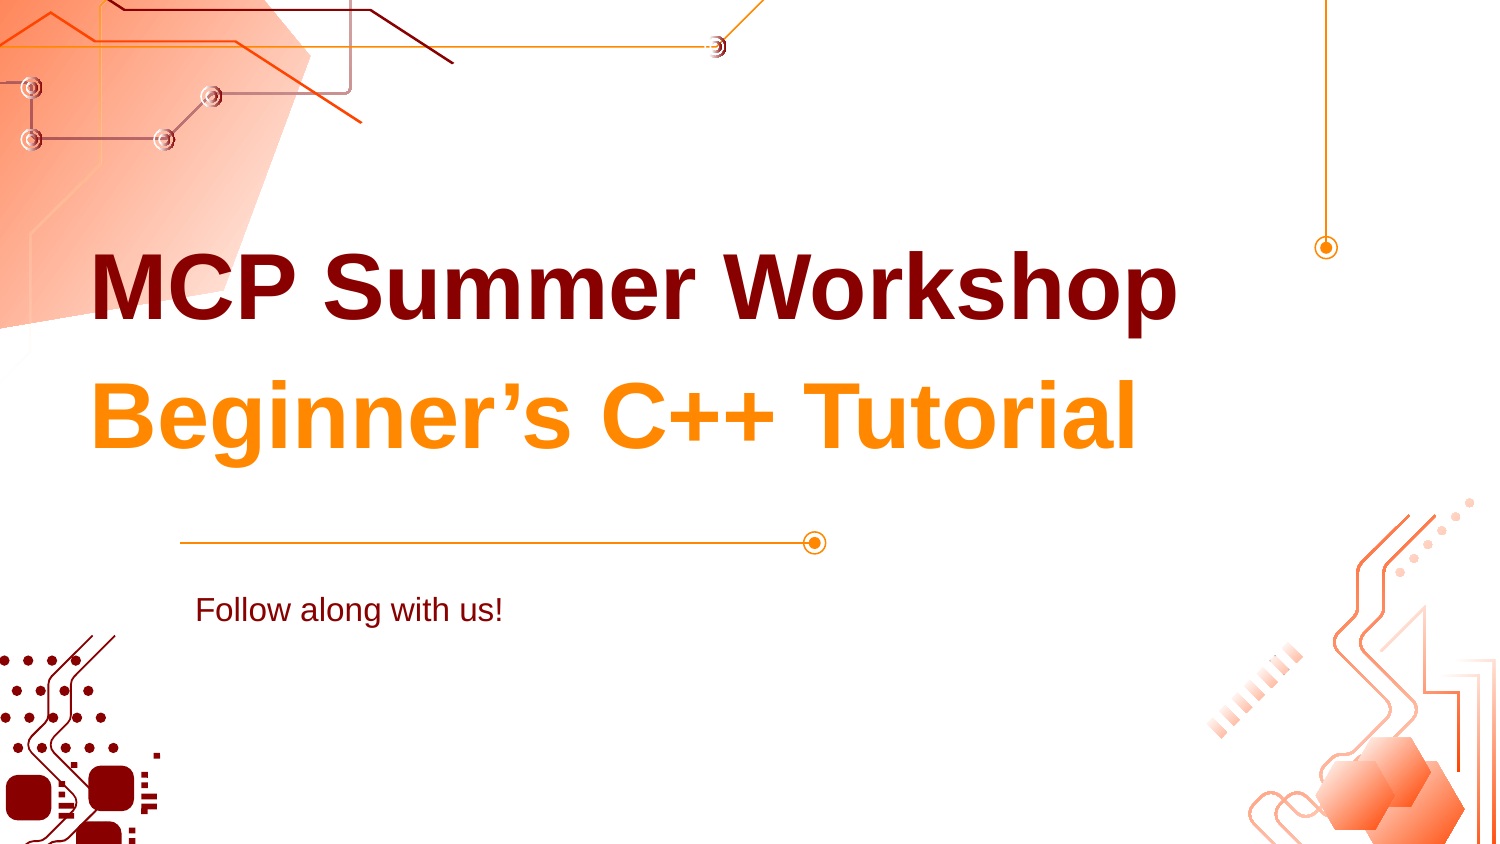

# MCP Summer Workshop
Beginner’s C++ Tutorial

Follow along with us!